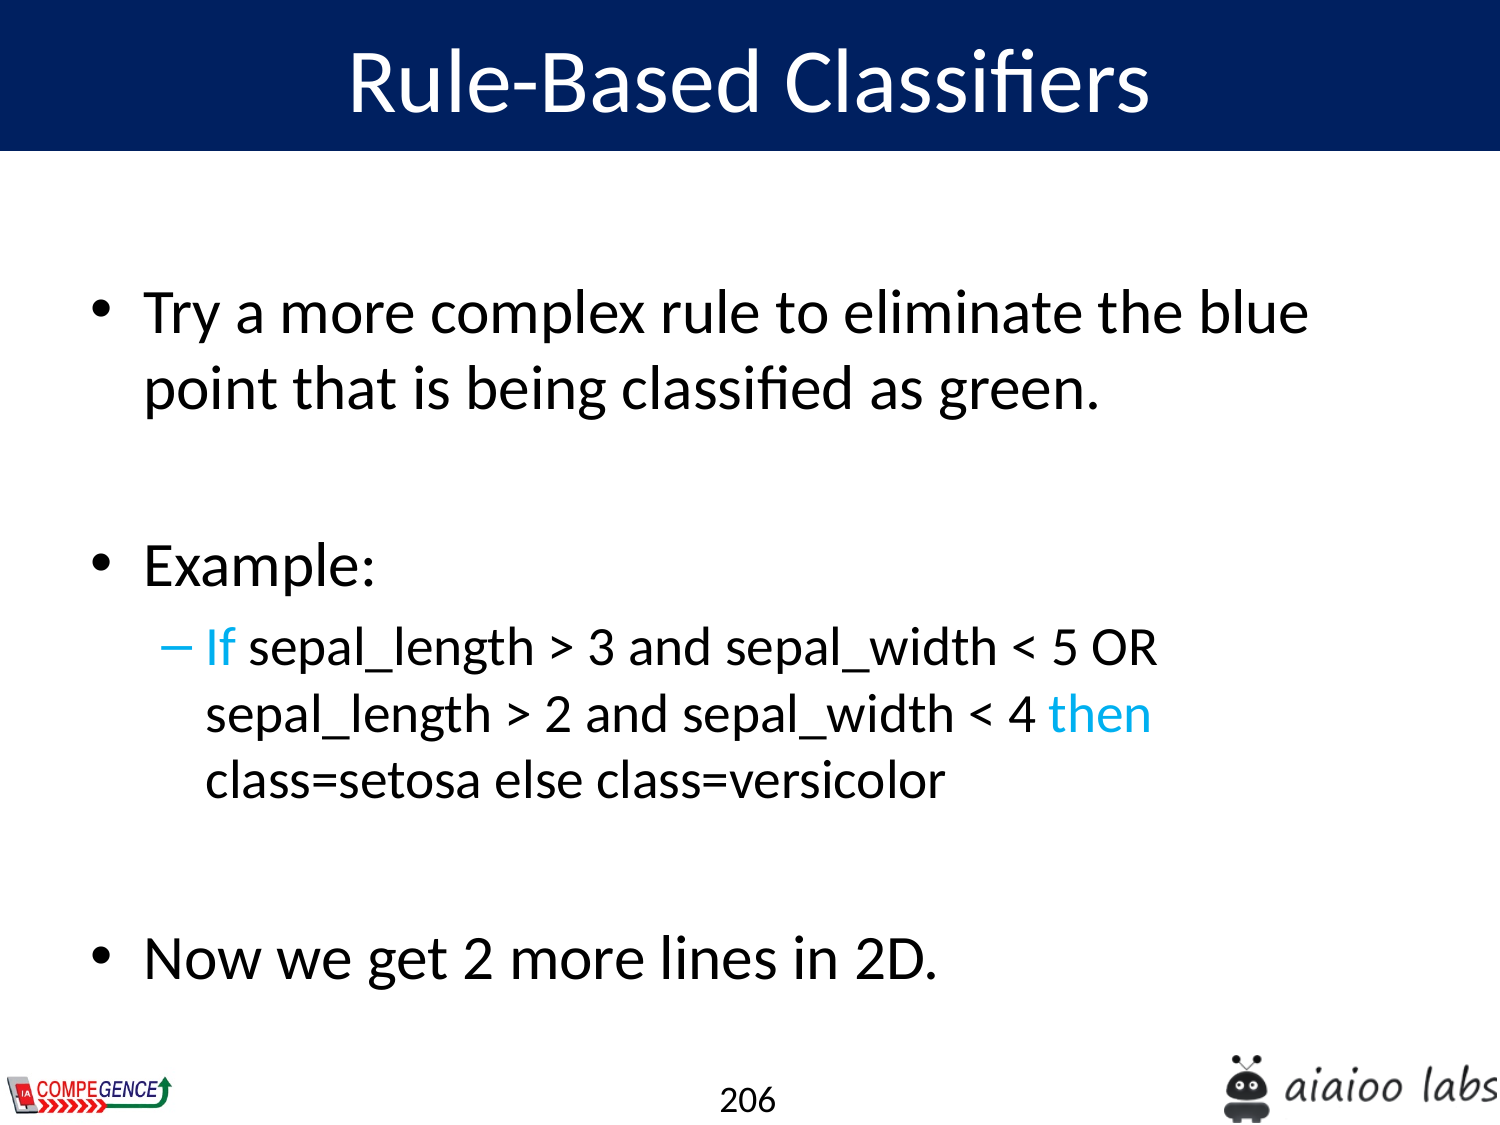

Rule-Based Classifiers
Try a more complex rule to eliminate the blue point that is being classified as green.

Example:
If sepal_length > 3 and sepal_width < 5 OR sepal_length > 2 and sepal_width < 4 then class=setosa else class=versicolor

Now we get 2 more lines in 2D.